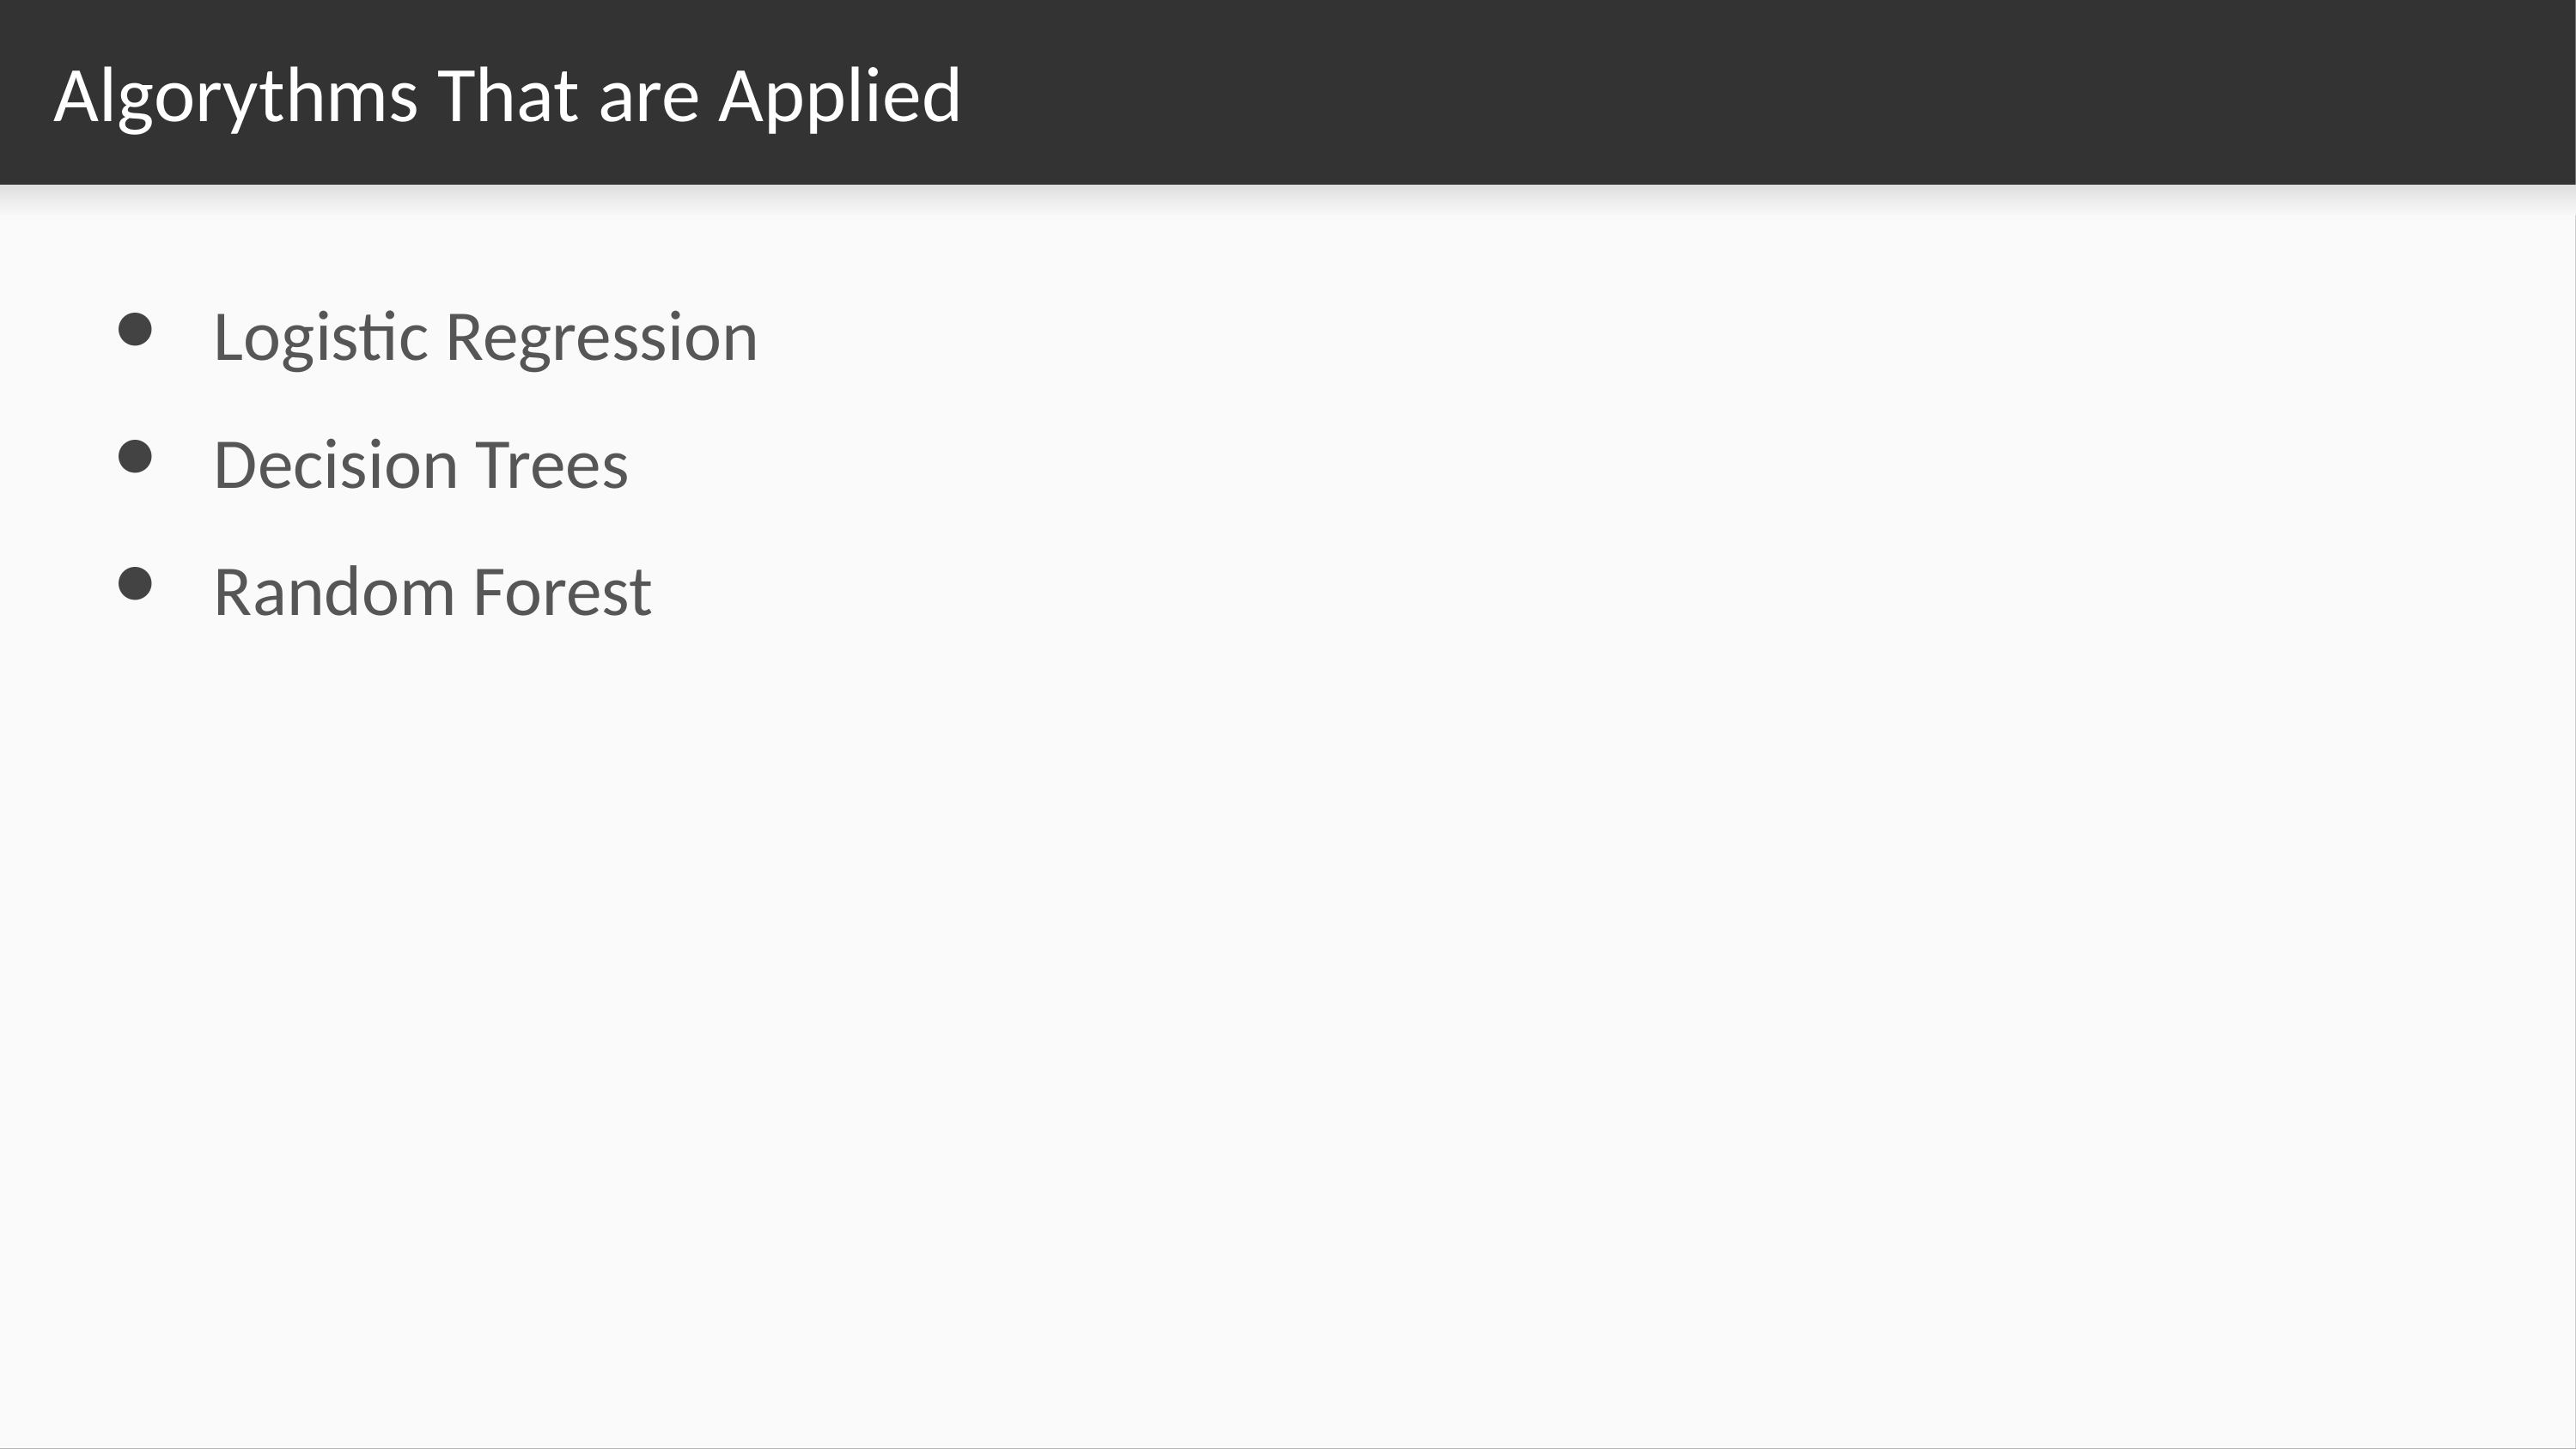

# Algorythms That are Applied
Logistic Regression
Decision Trees
Random Forest